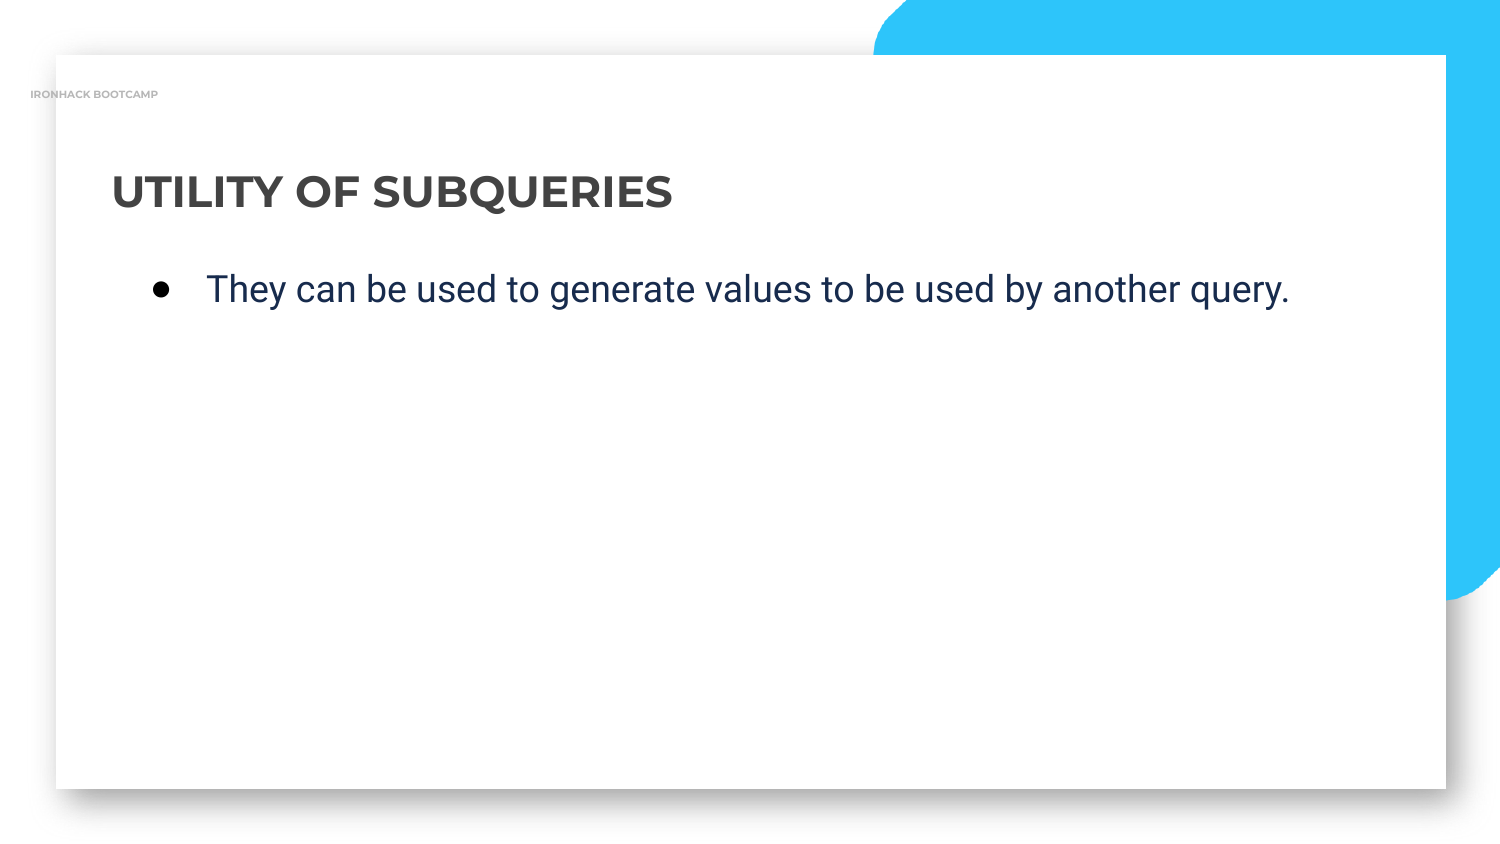

IRONHACK BOOTCAMP
UTILITY OF SUBQUERIES
They can be used to generate values to be used by another query.